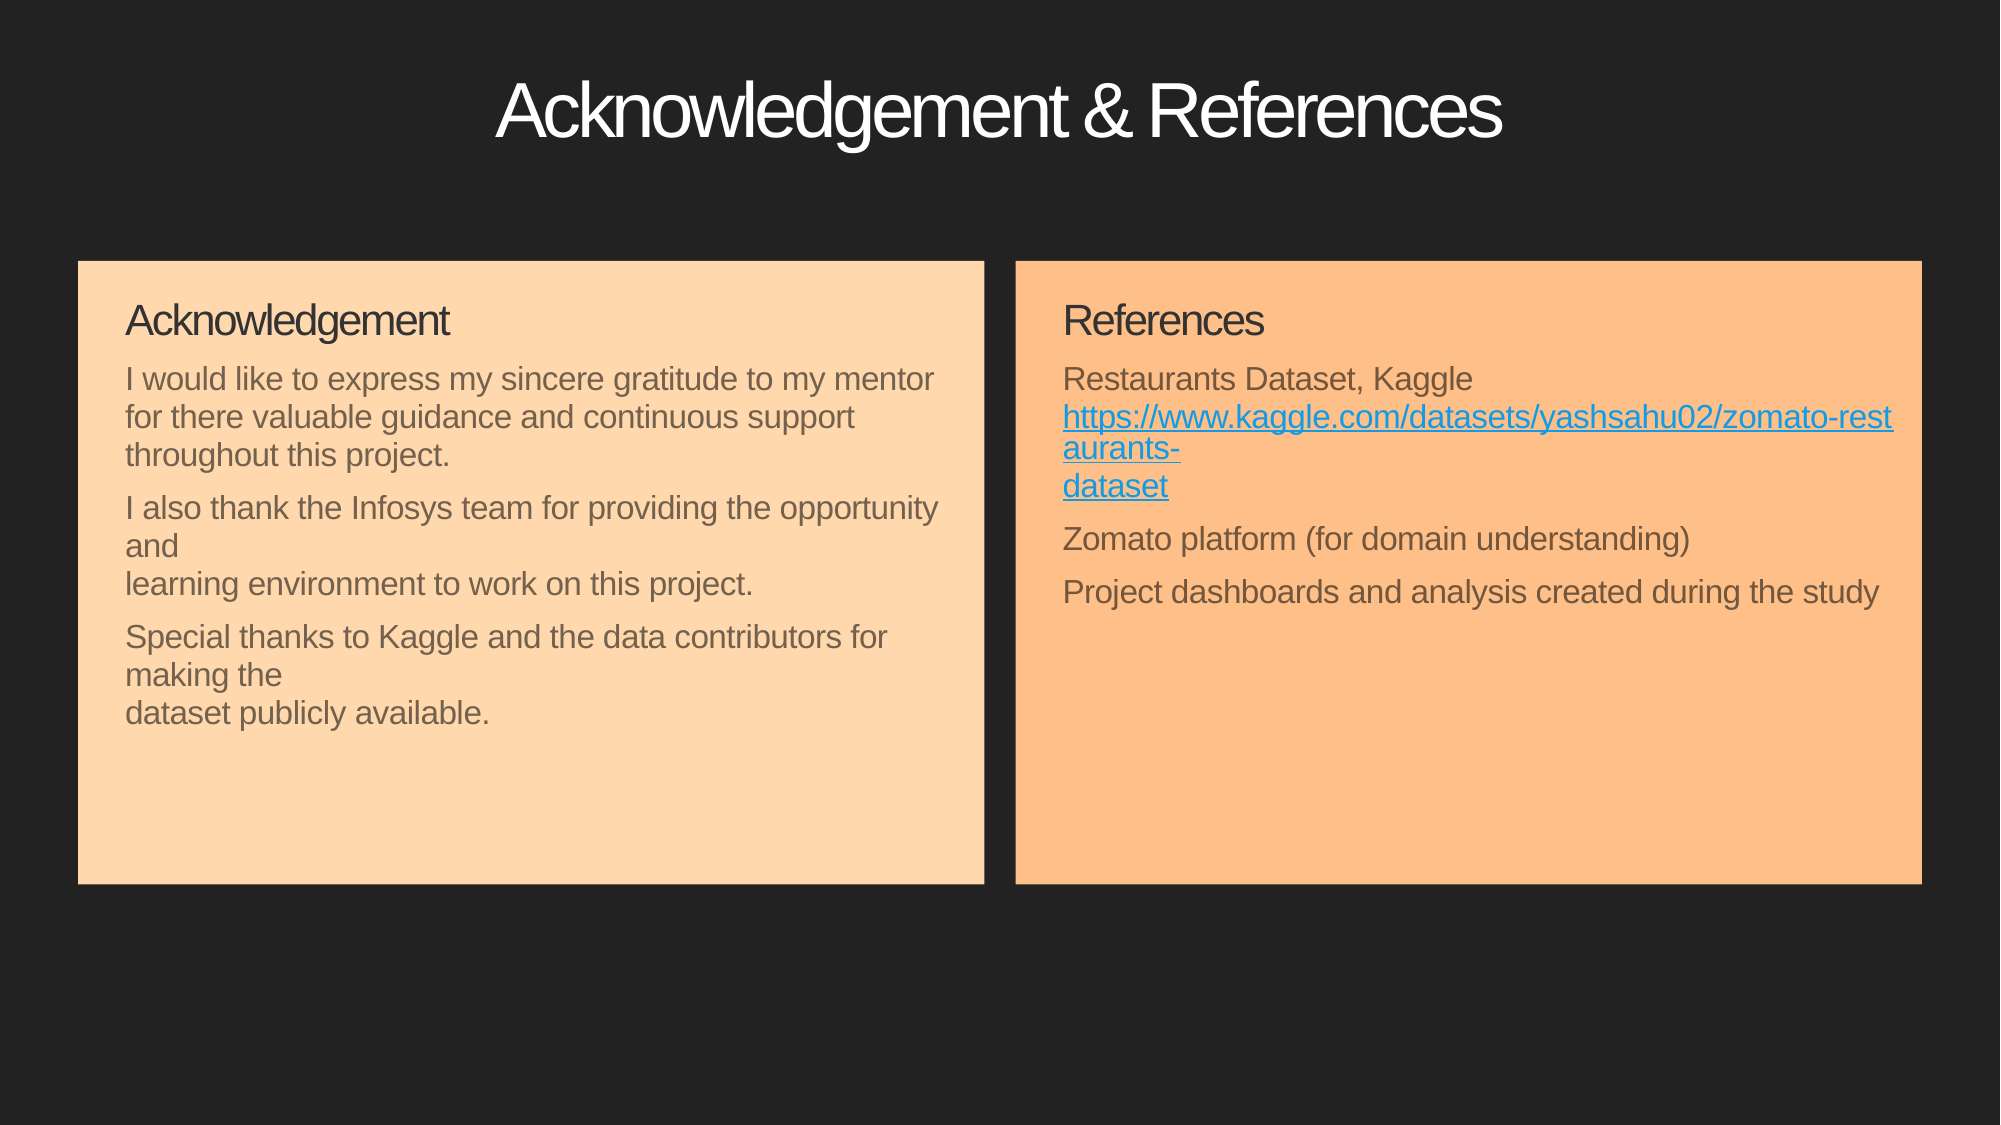

Acknowledgement & References

Acknowledgement
References
I would like to express my sincere gratitude to my mentor for there valuable guidance and continuous support throughout this project.
I also thank the Infosys team for providing the opportunity and
learning environment to work on this project.
Special thanks to Kaggle and the data contributors for making the
dataset publicly available.

Restaurants Dataset, Kaggle
https://www.kaggle.com/datasets/yashsahu02/zomato-restaurants-
dataset
Zomato platform (for domain understanding)
Project dashboards and analysis created during the study